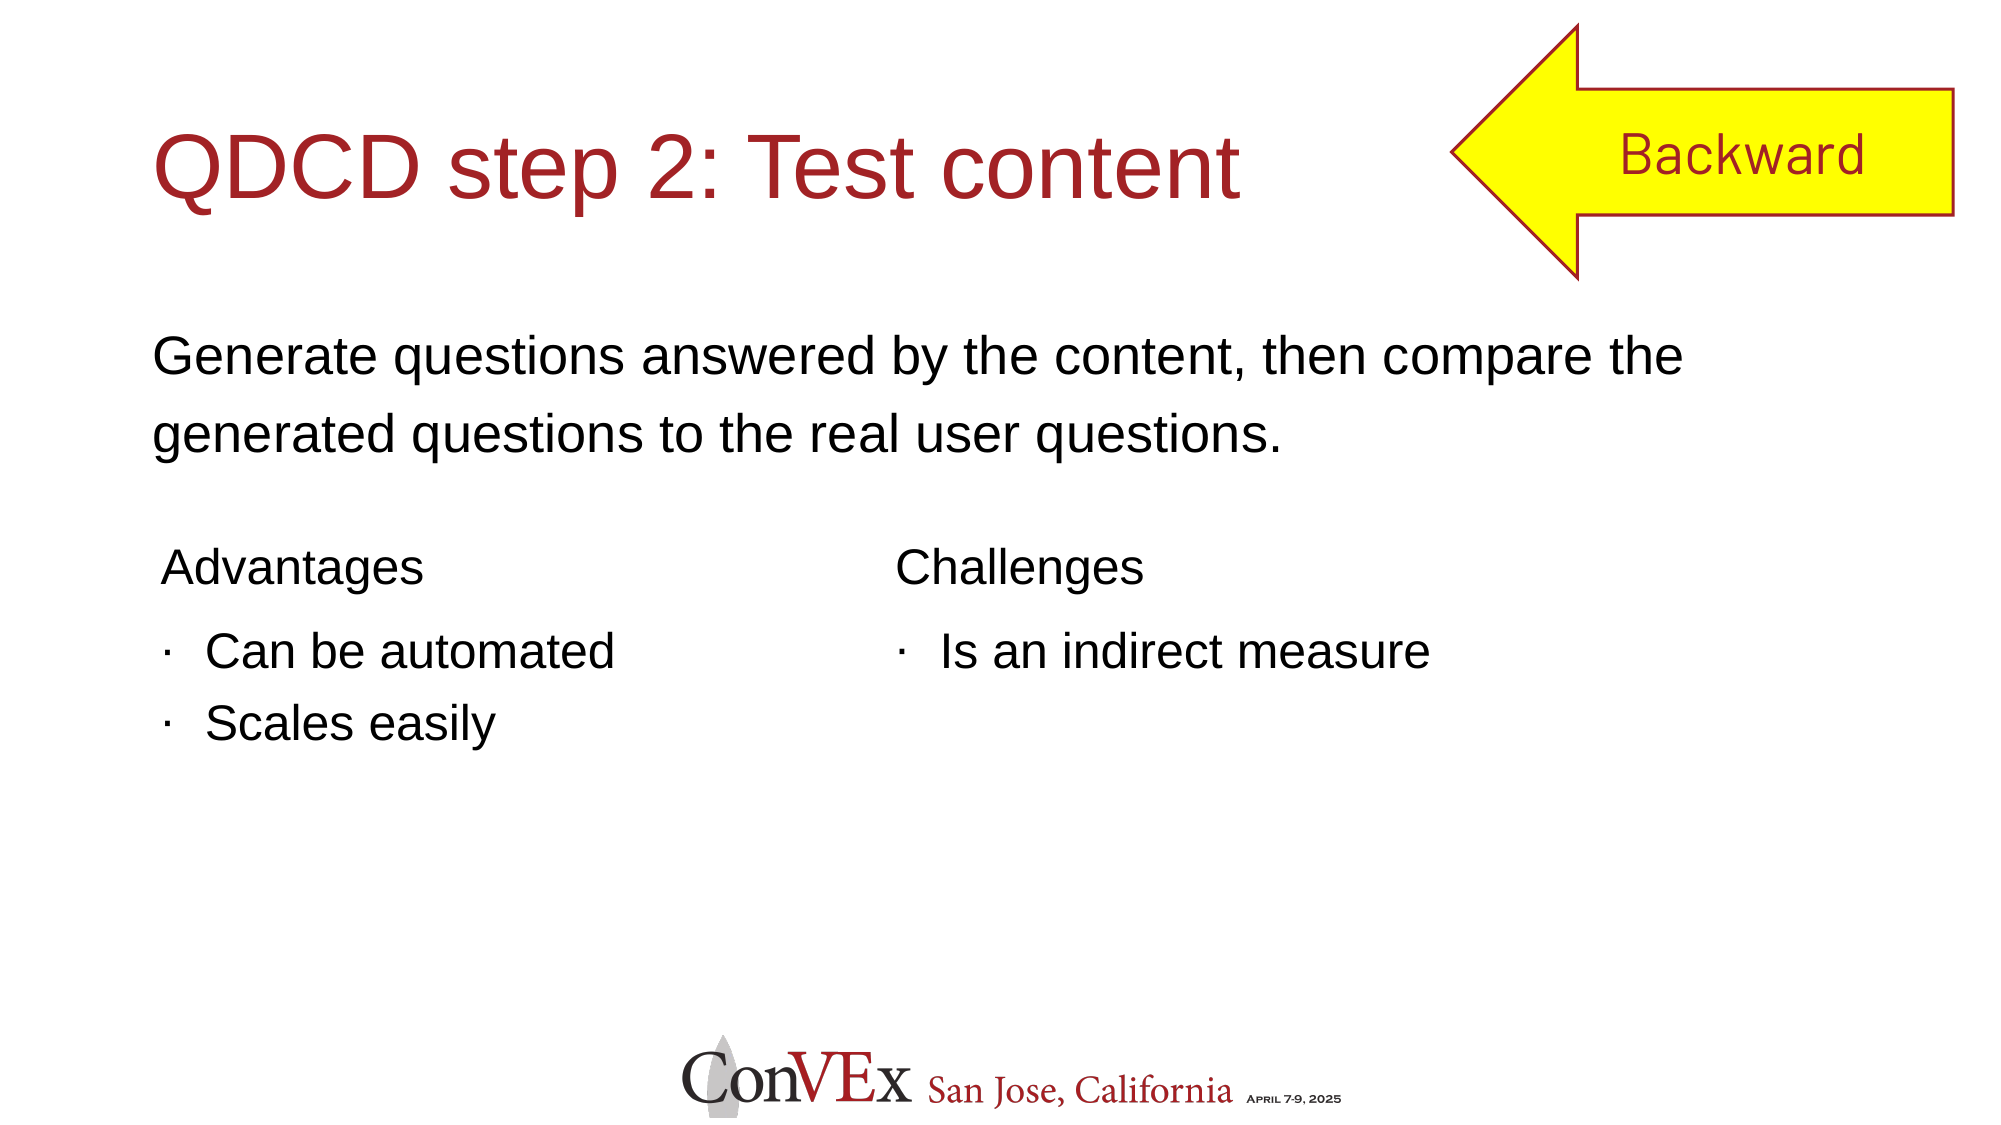

# QDCD step 2: Test content
Backward
Generate questions answered by the content, then compare the generated questions to the real user questions.
Challenges
Is an indirect measure
Advantages
Can be automated
Scales easily